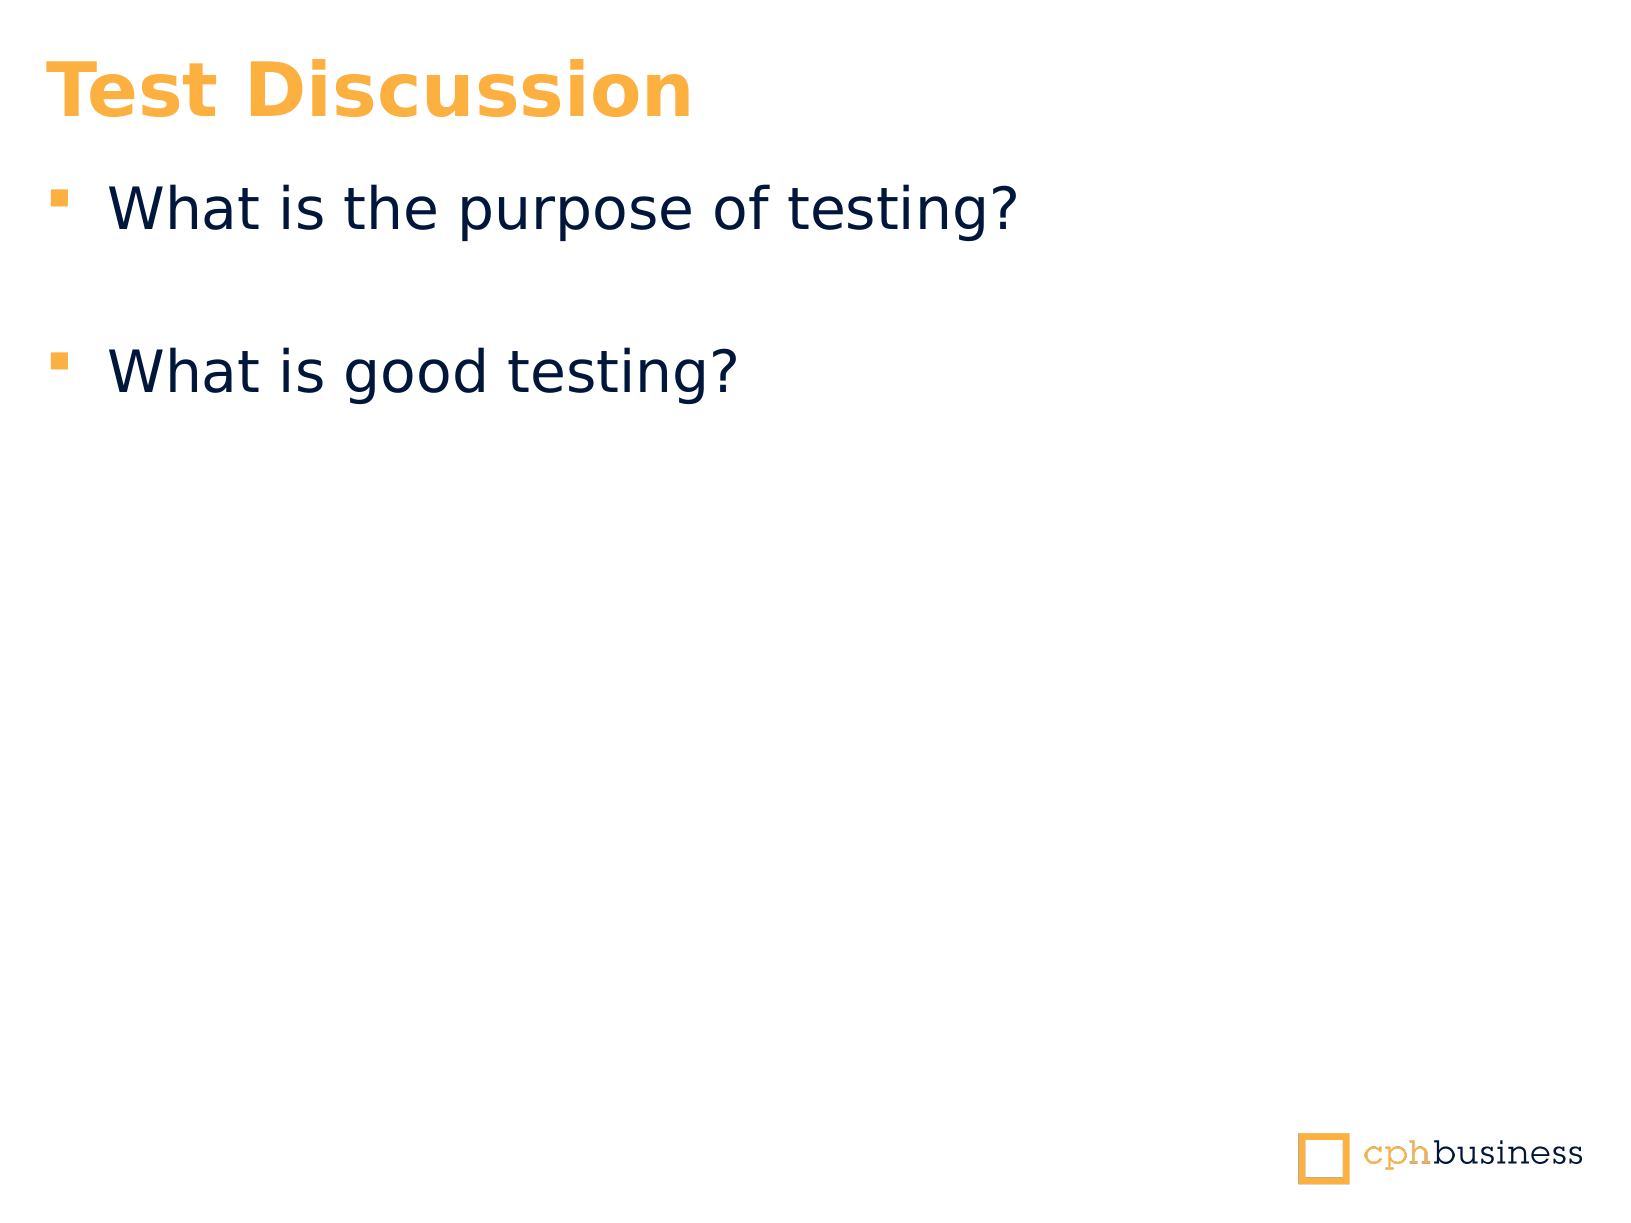

Test Discussion
What is the purpose of testing?

What is good testing?